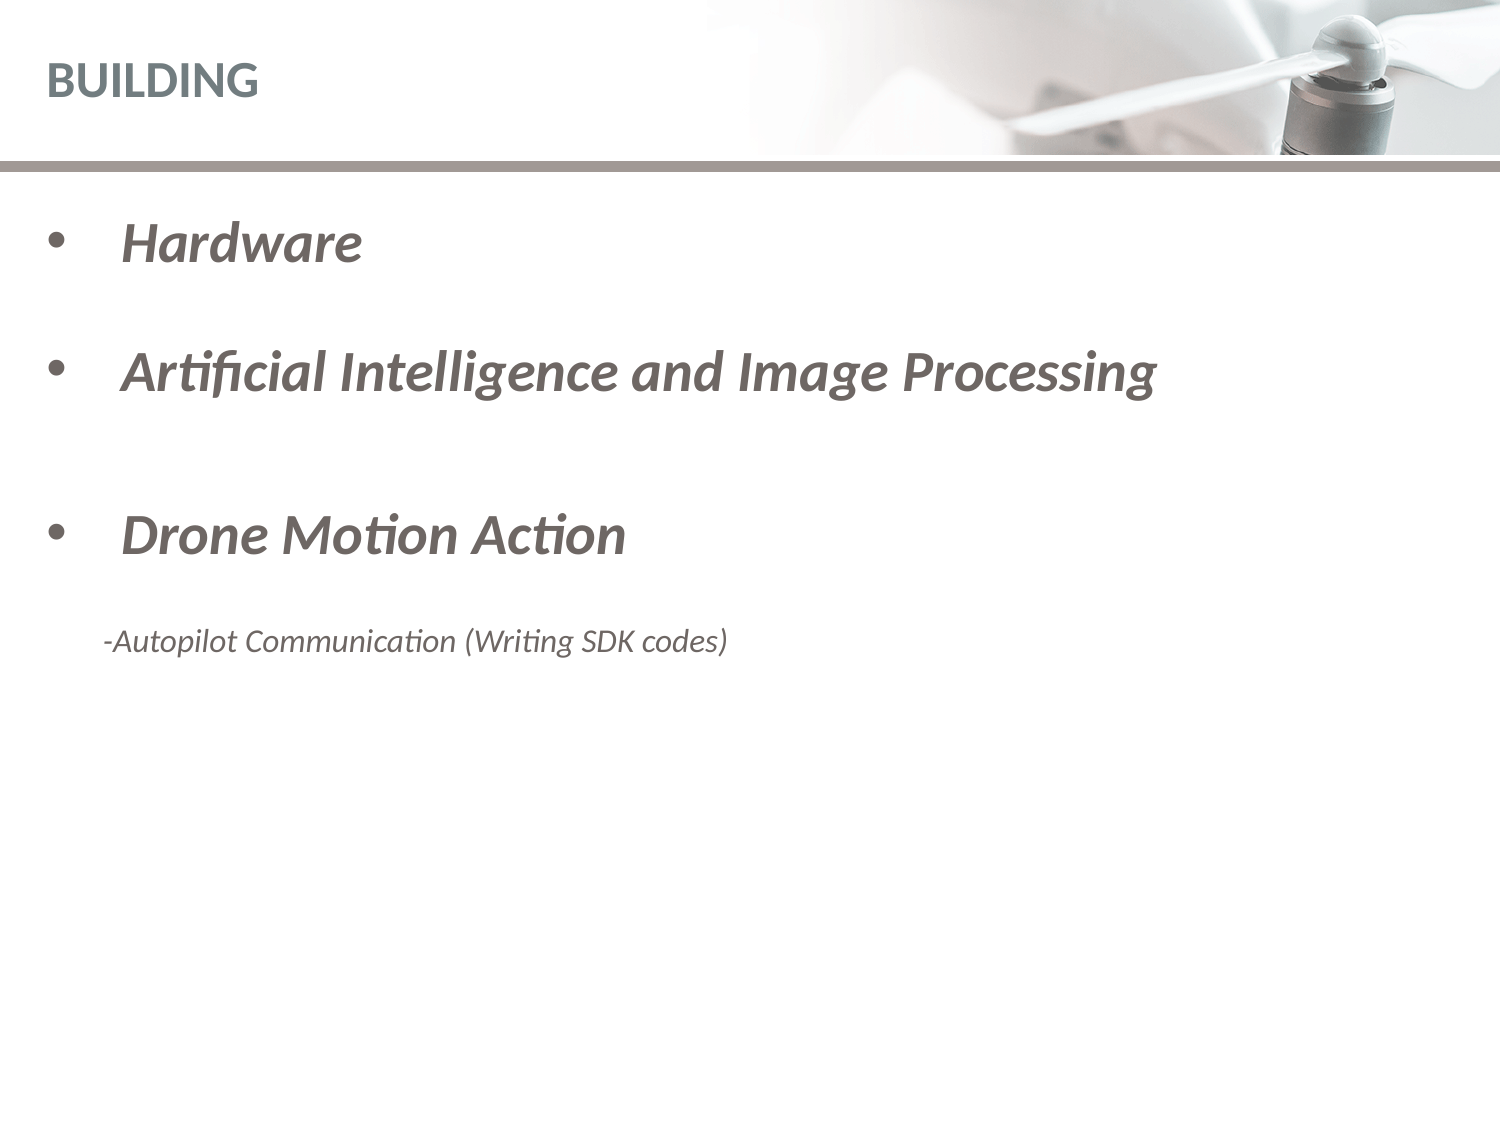

# BUILDING
Hardware

Artificial Intelligence and Image Processing

Drone Motion Action

	-Autopilot Communication (Writing SDK codes)